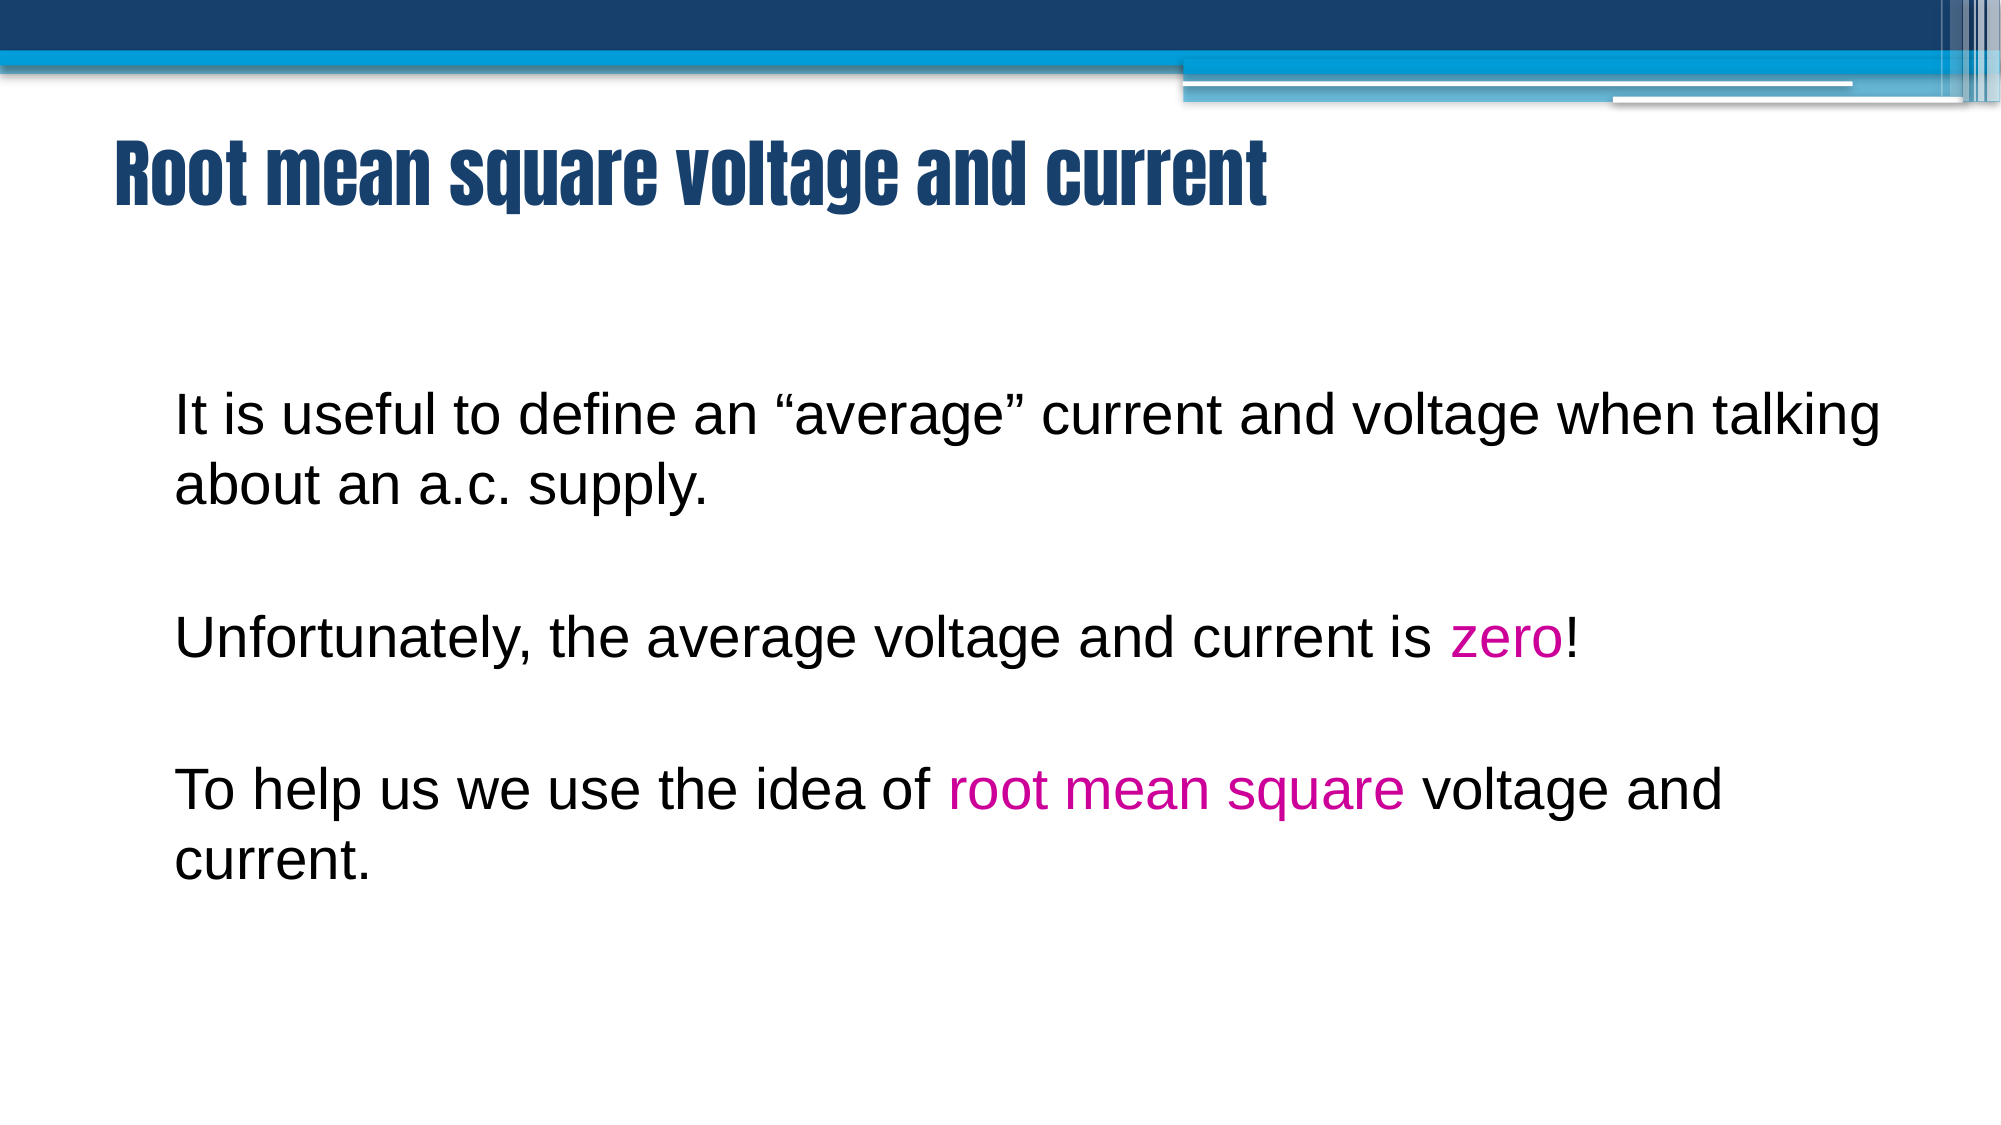

# Root mean square voltage and current
	It is useful to define an “average” current and voltage when talking about an a.c. supply.

	Unfortunately, the average voltage and current is zero!

	To help us we use the idea of root mean square voltage and current.